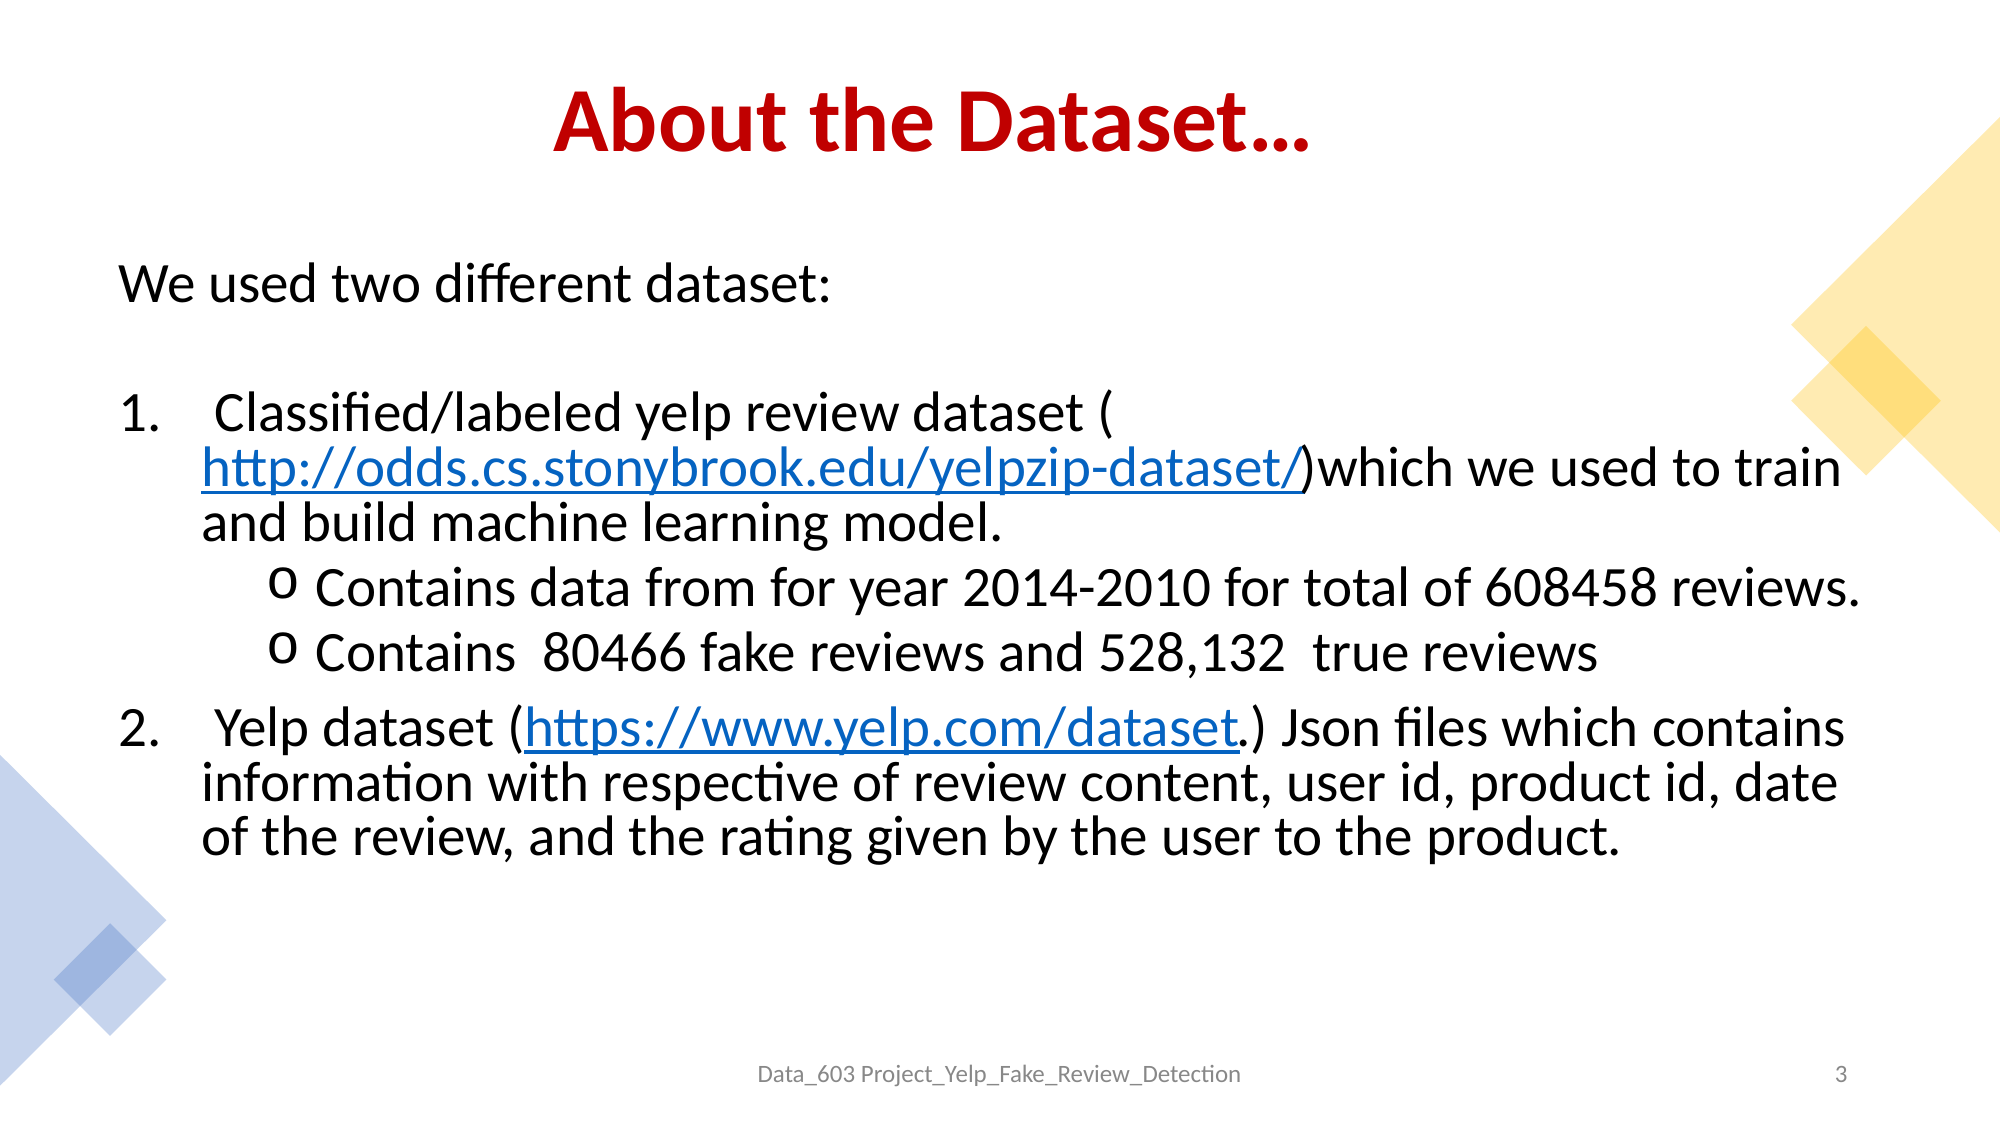

# About the Dataset…

We used two different dataset:

 Classified/labeled yelp review dataset (http://odds.cs.stonybrook.edu/yelpzip-dataset/)which we used to train and build machine learning model.
 Contains data from for year 2014-2010 for total of 608458 reviews.
 Contains  80466 fake reviews and 528,132  true reviews
 Yelp dataset (https://www.yelp.com/dataset.) Json files which contains information with respective of review content, user id, product id, date of the review, and the rating given by the user to the product.

Data_603 Project_Yelp_Fake_Review_Detection
3